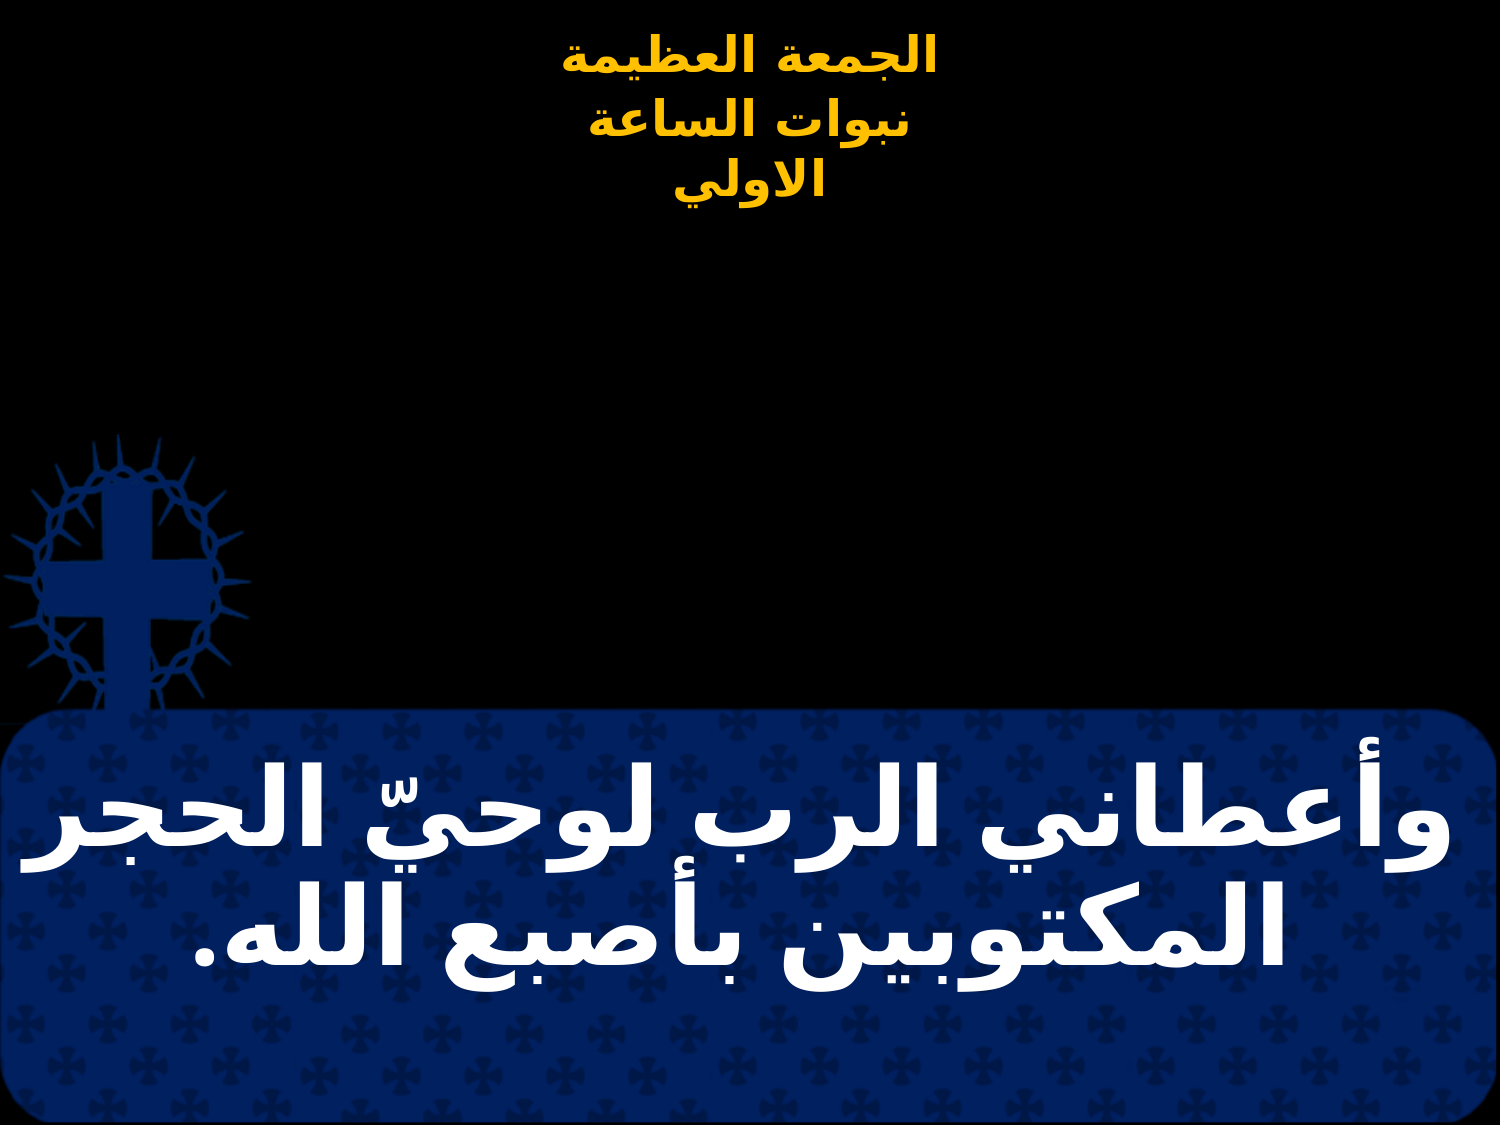

# وأعطاني الرب لوحيّ الحجر المكتوبين بأصبع الله.